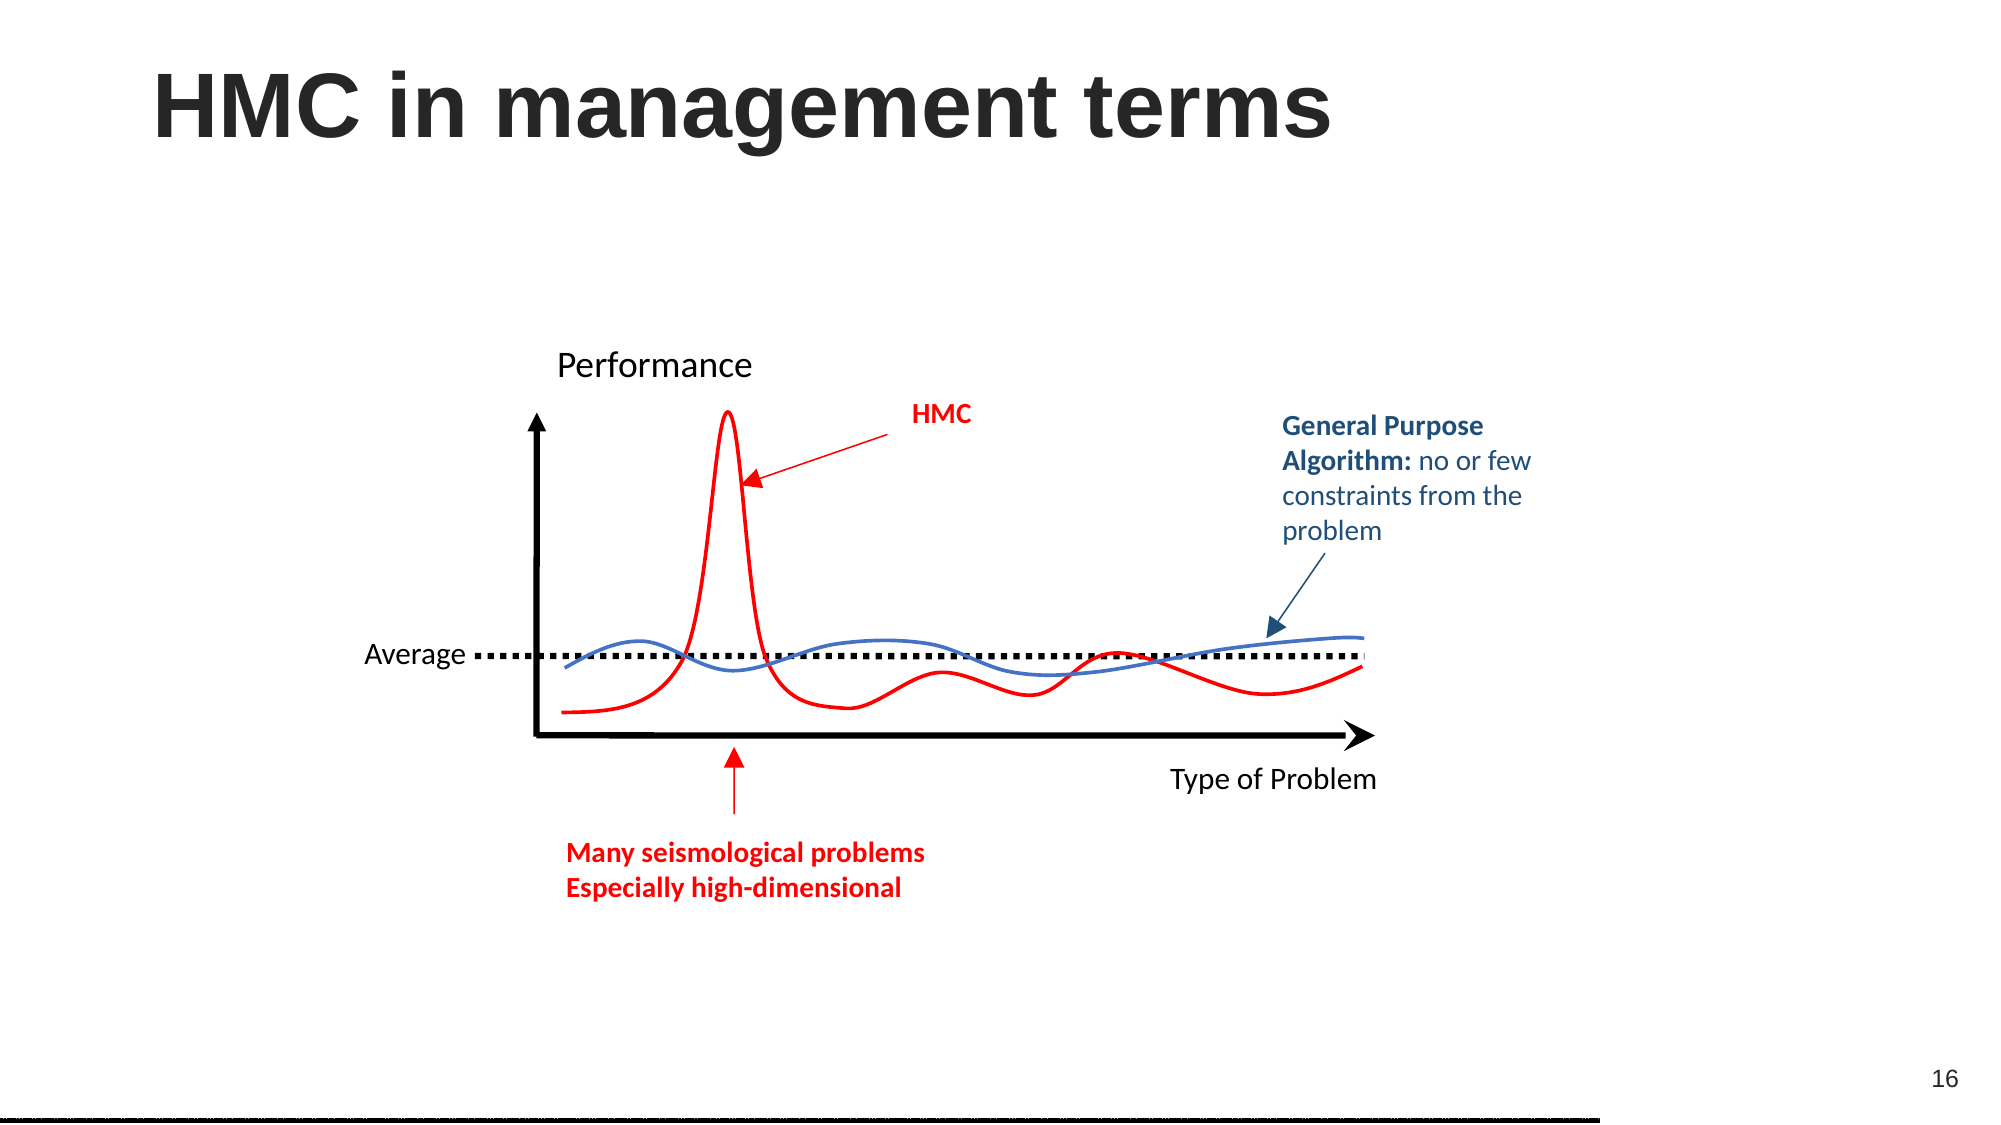

# HMC in management terms
Performance
HMC
General Purpose
Algorithm: no or few
constraints from the
problem

Average

Type of Problem
Many seismological problems
Especially high-dimensional
16